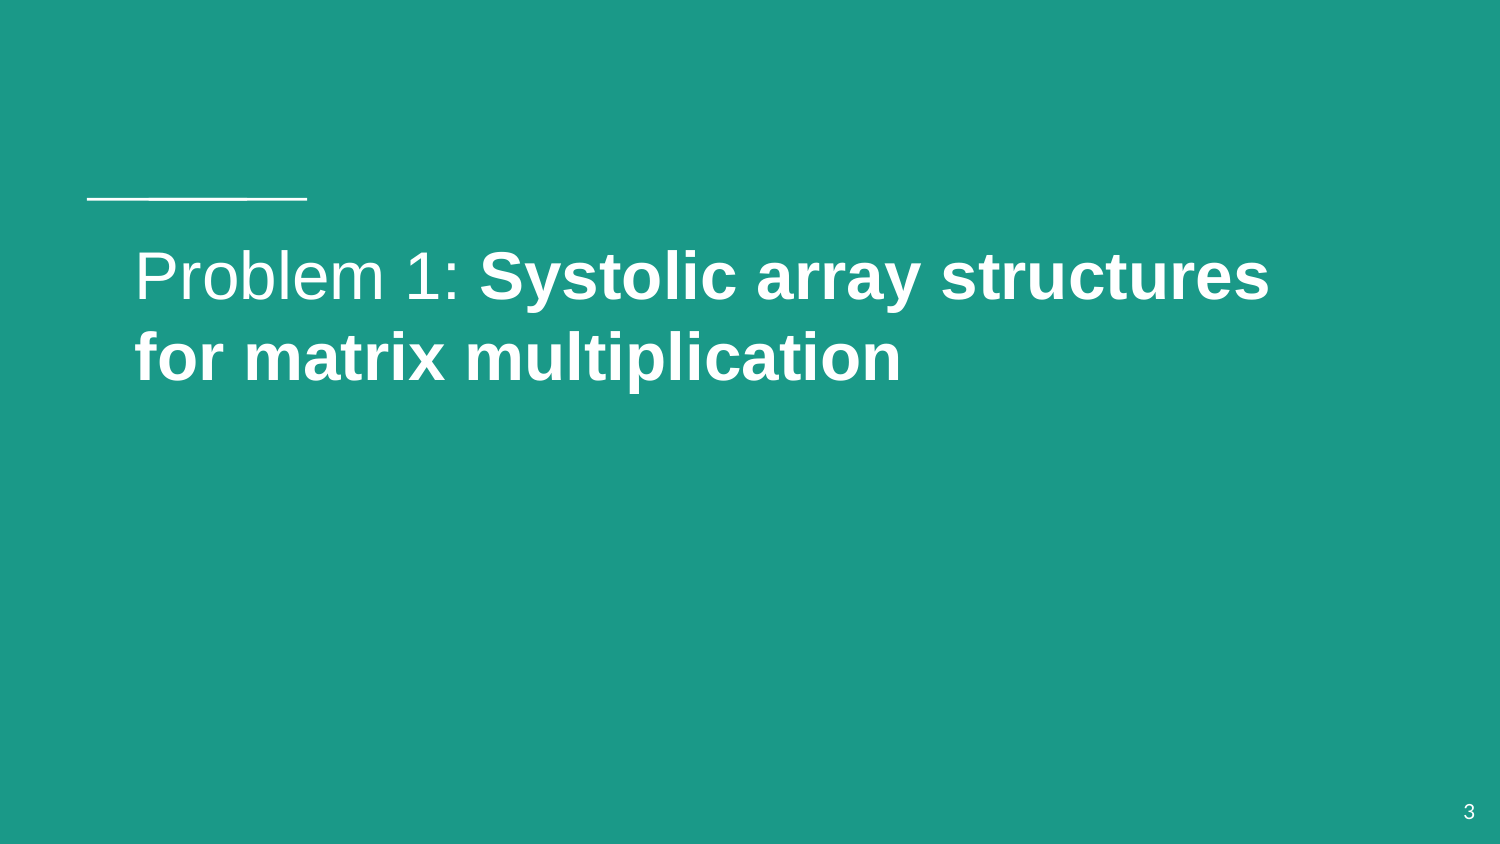

# Problem 1: Systolic array structures for matrix multiplication
3